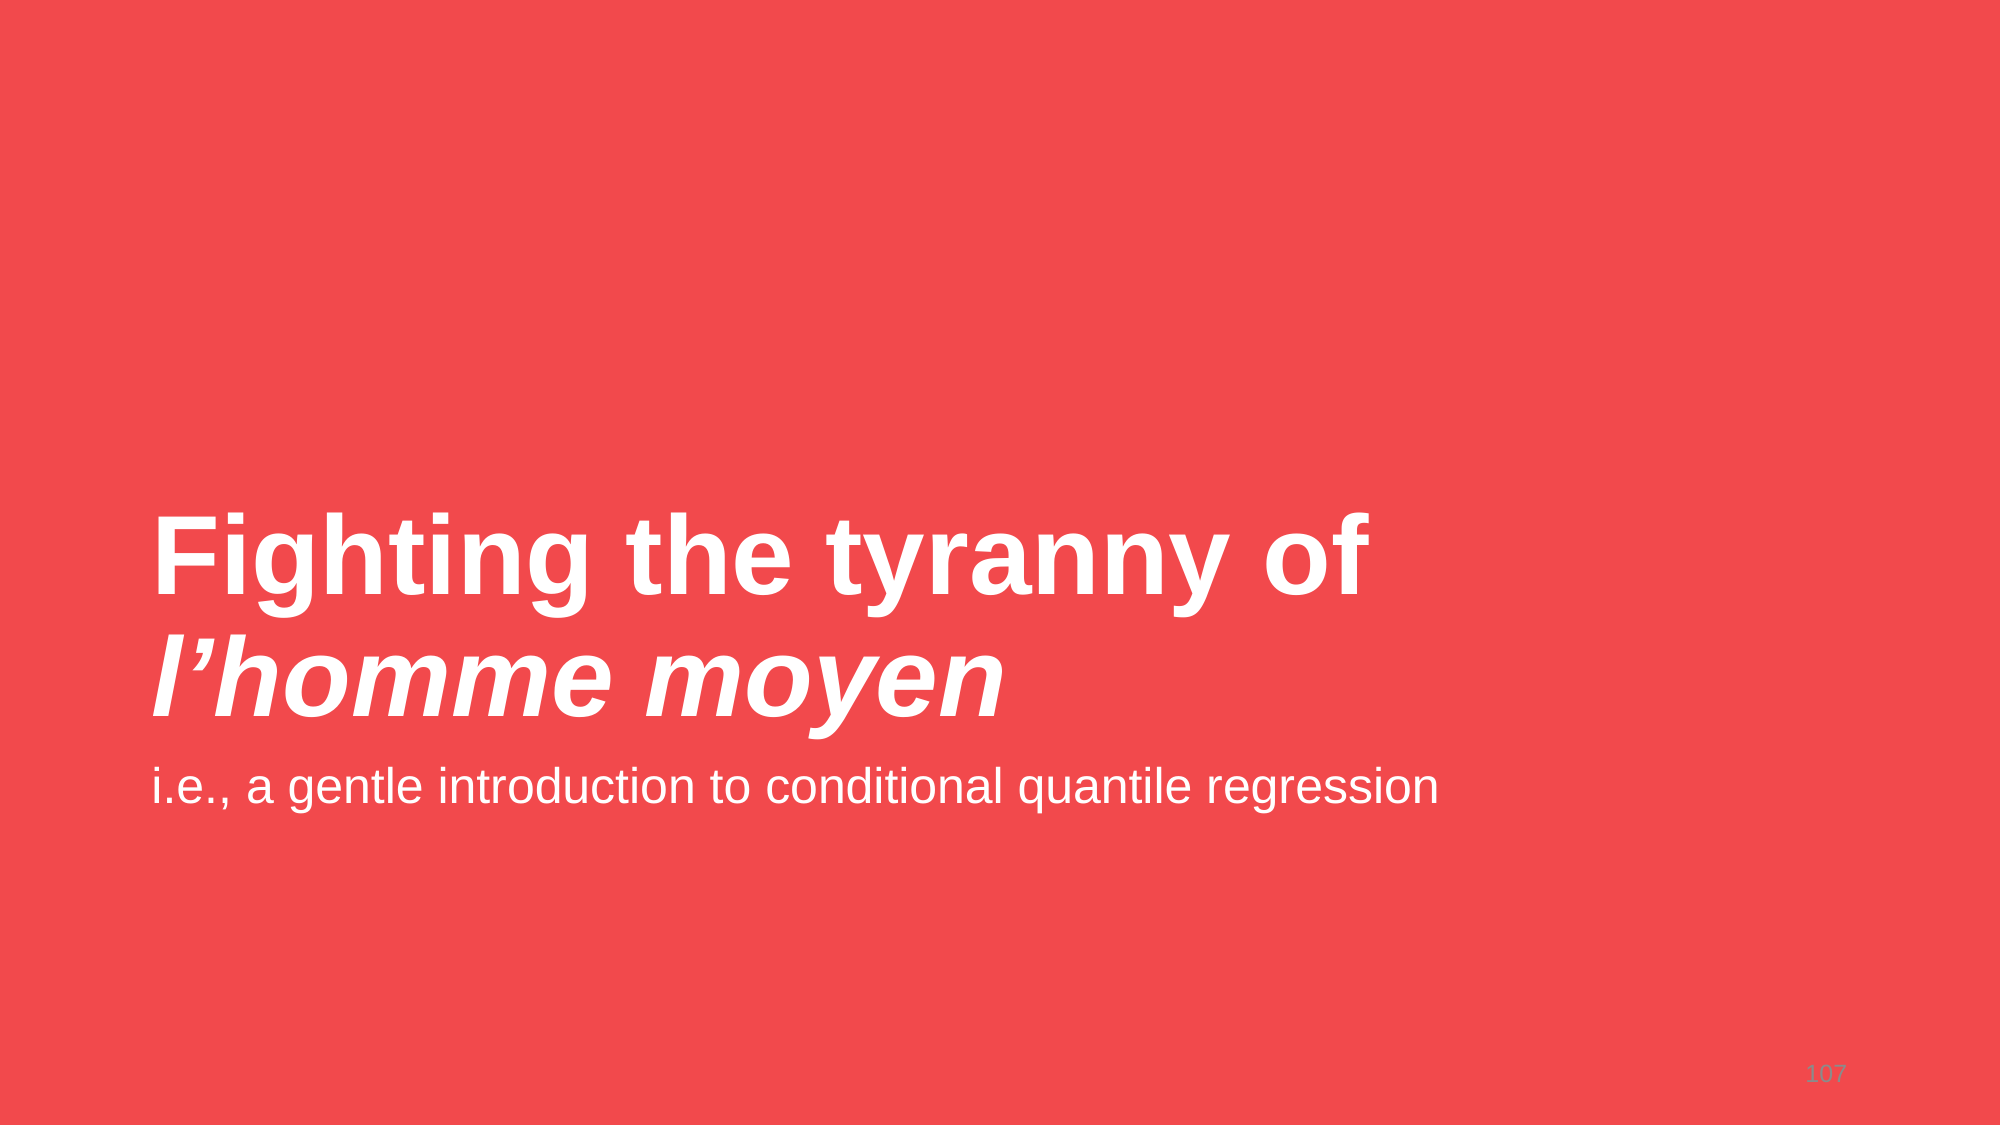

# Fighting the tyranny of l’homme moyen
i.e., a gentle introduction to conditional quantile regression
107